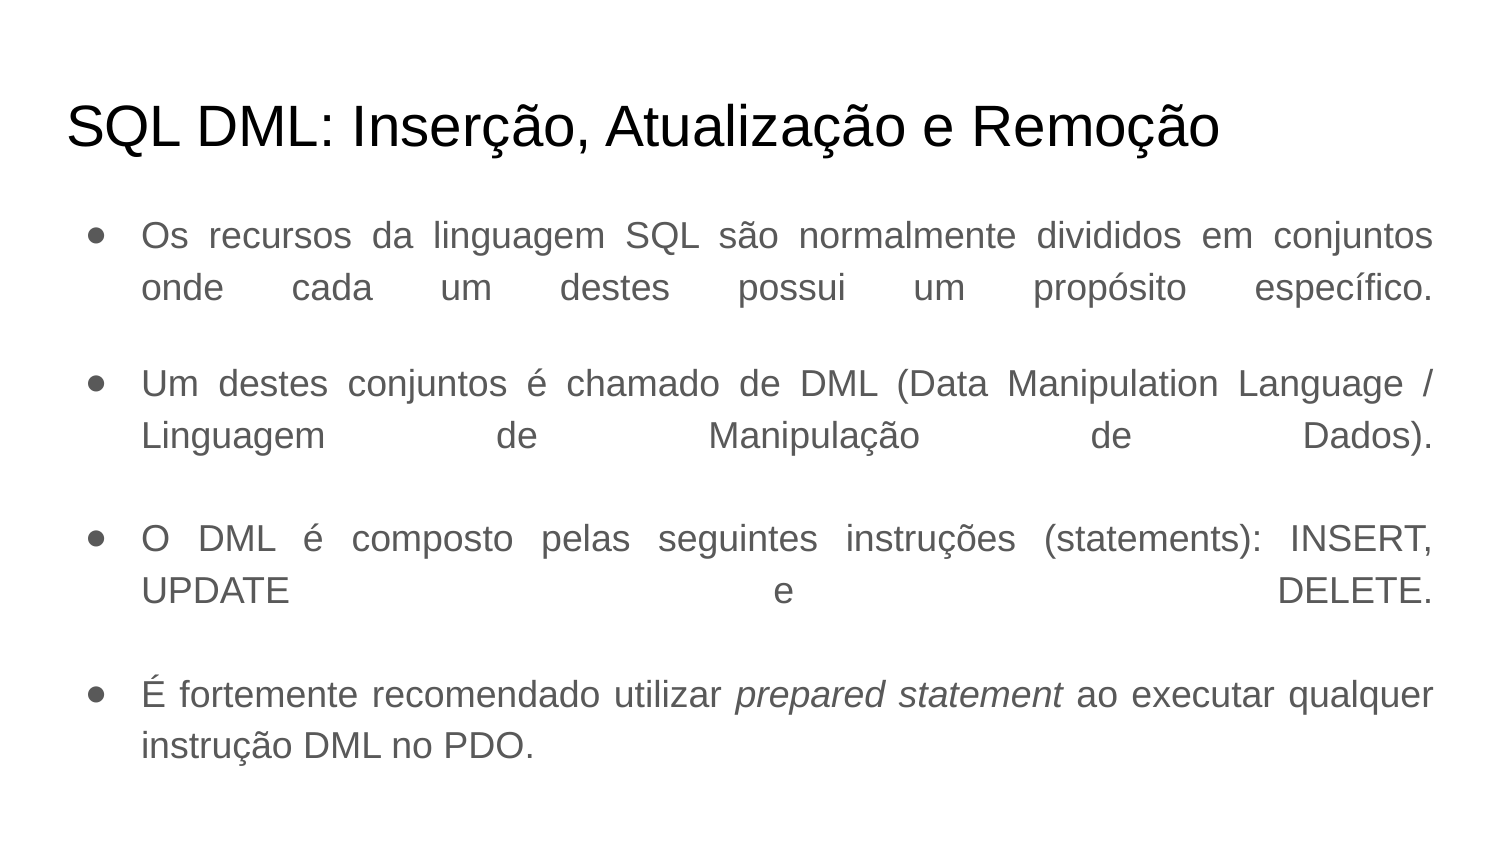

# SQL DML: Inserção, Atualização e Remoção
Os recursos da linguagem SQL são normalmente divididos em conjuntos onde cada um destes possui um propósito específico.
Um destes conjuntos é chamado de DML (Data Manipulation Language / Linguagem de Manipulação de Dados).
O DML é composto pelas seguintes instruções (statements): INSERT, UPDATE e DELETE.
É fortemente recomendado utilizar prepared statement ao executar qualquer instrução DML no PDO.